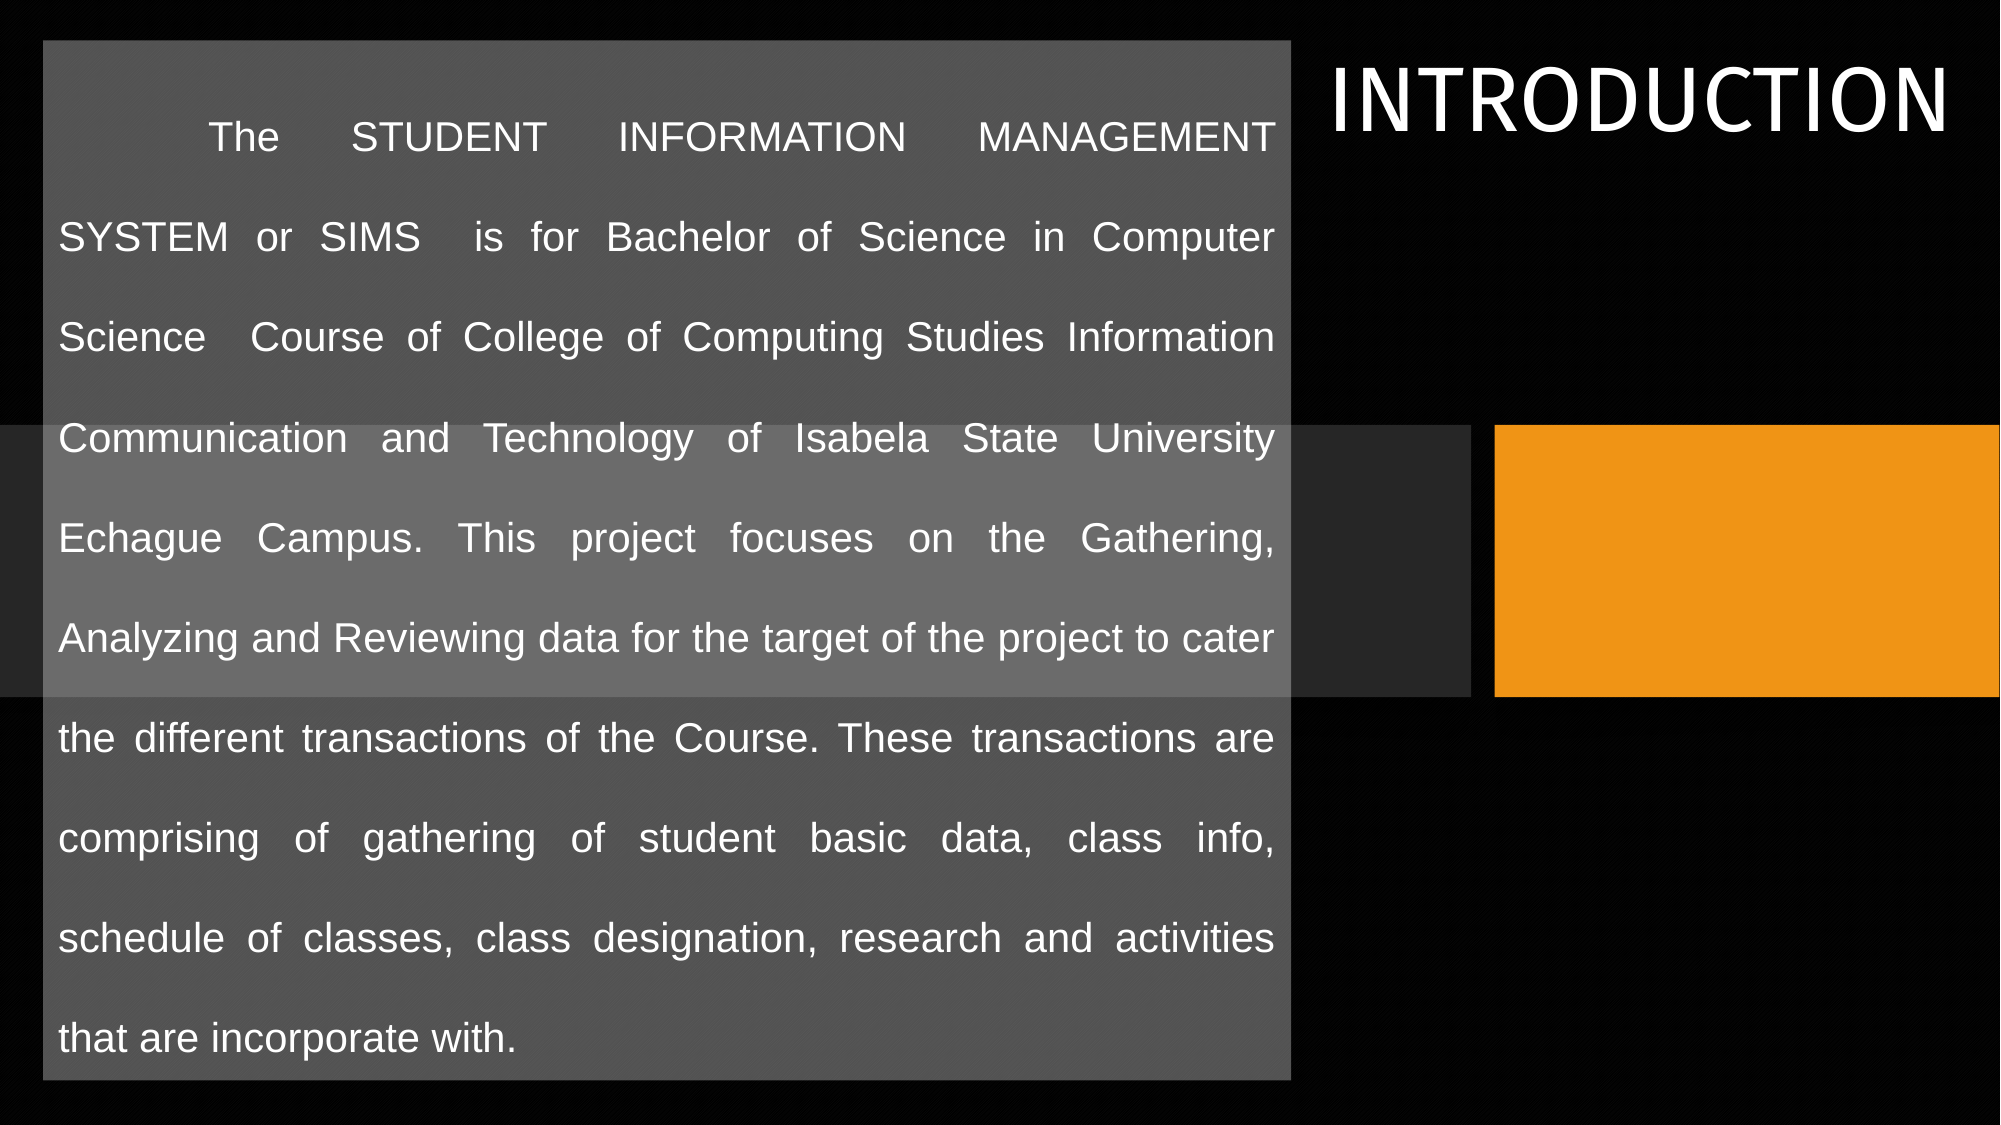

# The STUDENT INFORMATION MANAGEMENT SYSTEM or SIMS  is for Bachelor of Science in Computer Science  Course of College of Computing Studies Information Communication and Technology of Isabela State University Echague Campus. This project focuses on the Gathering, Analyzing and Reviewing data for the target of the project to cater the different transactions of the Course. These transactions are comprising of gathering of student basic data, class info, schedule of classes, class designation, research and activities that are incorporate with.
INTRODUCTION